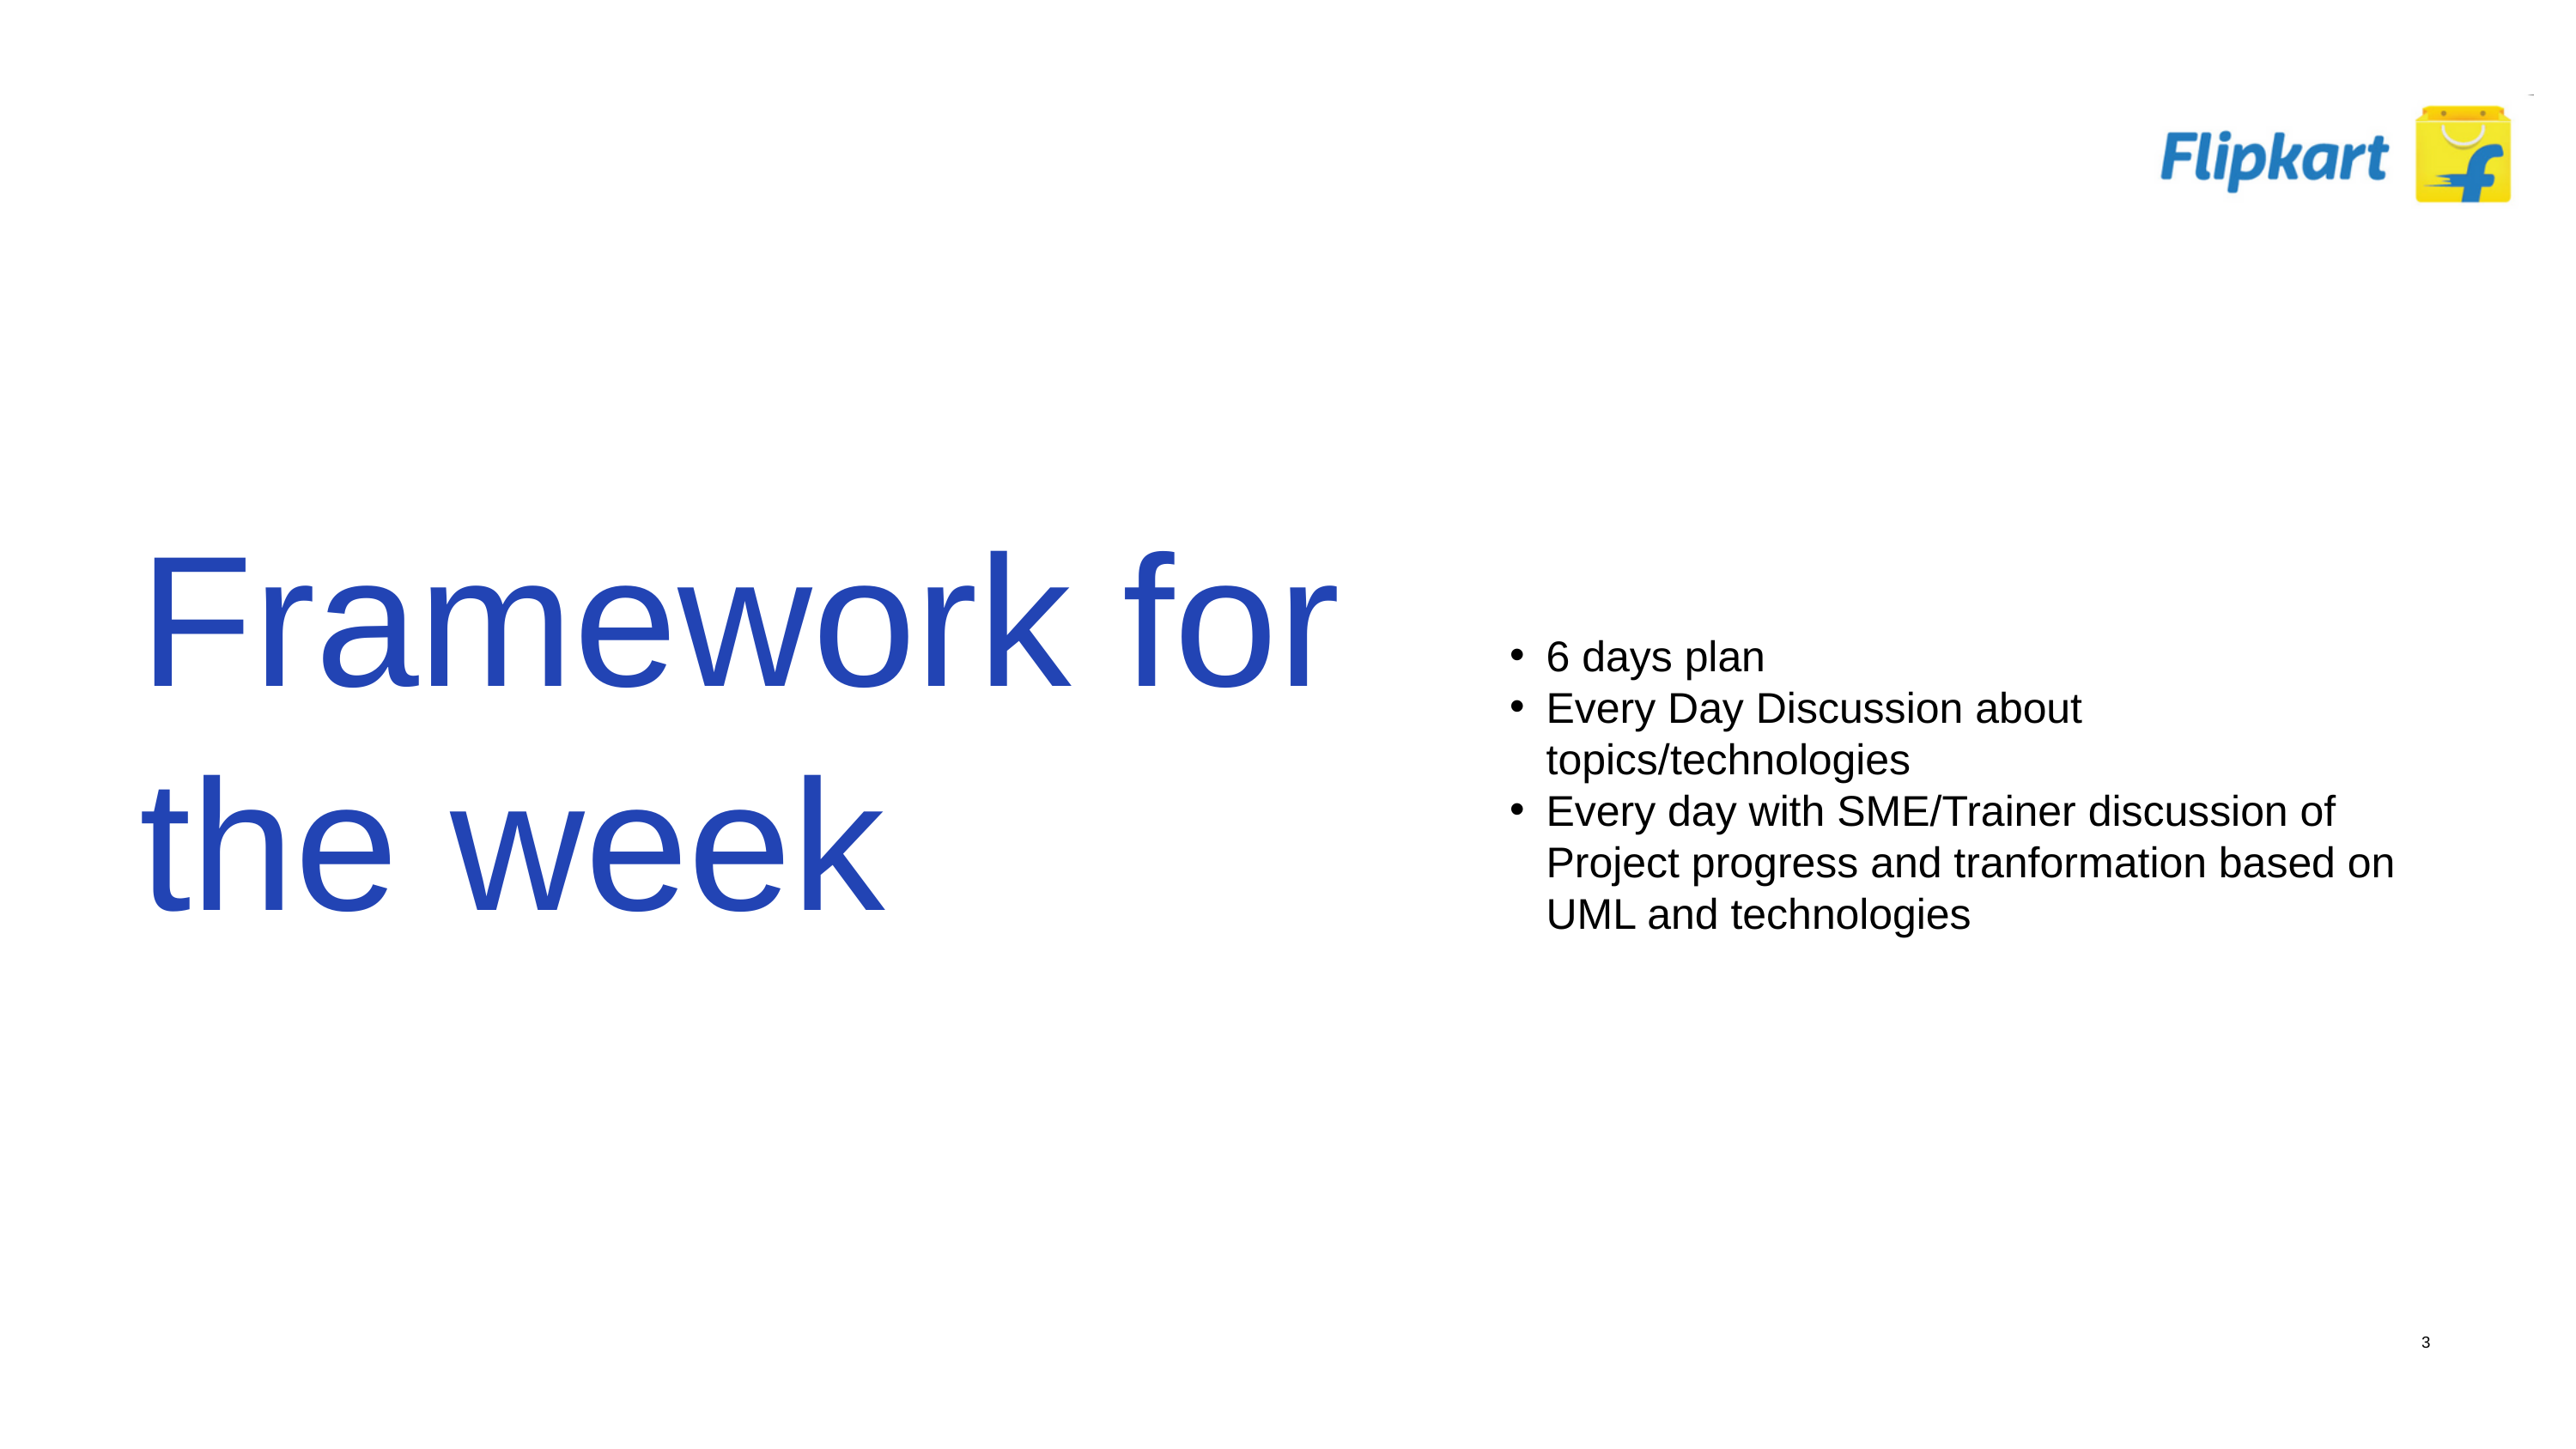

6 days plan
Every Day Discussion about topics/technologies
Every day with SME/Trainer discussion of Project progress and tranformation based on UML and technologies
Framework for
the week
3